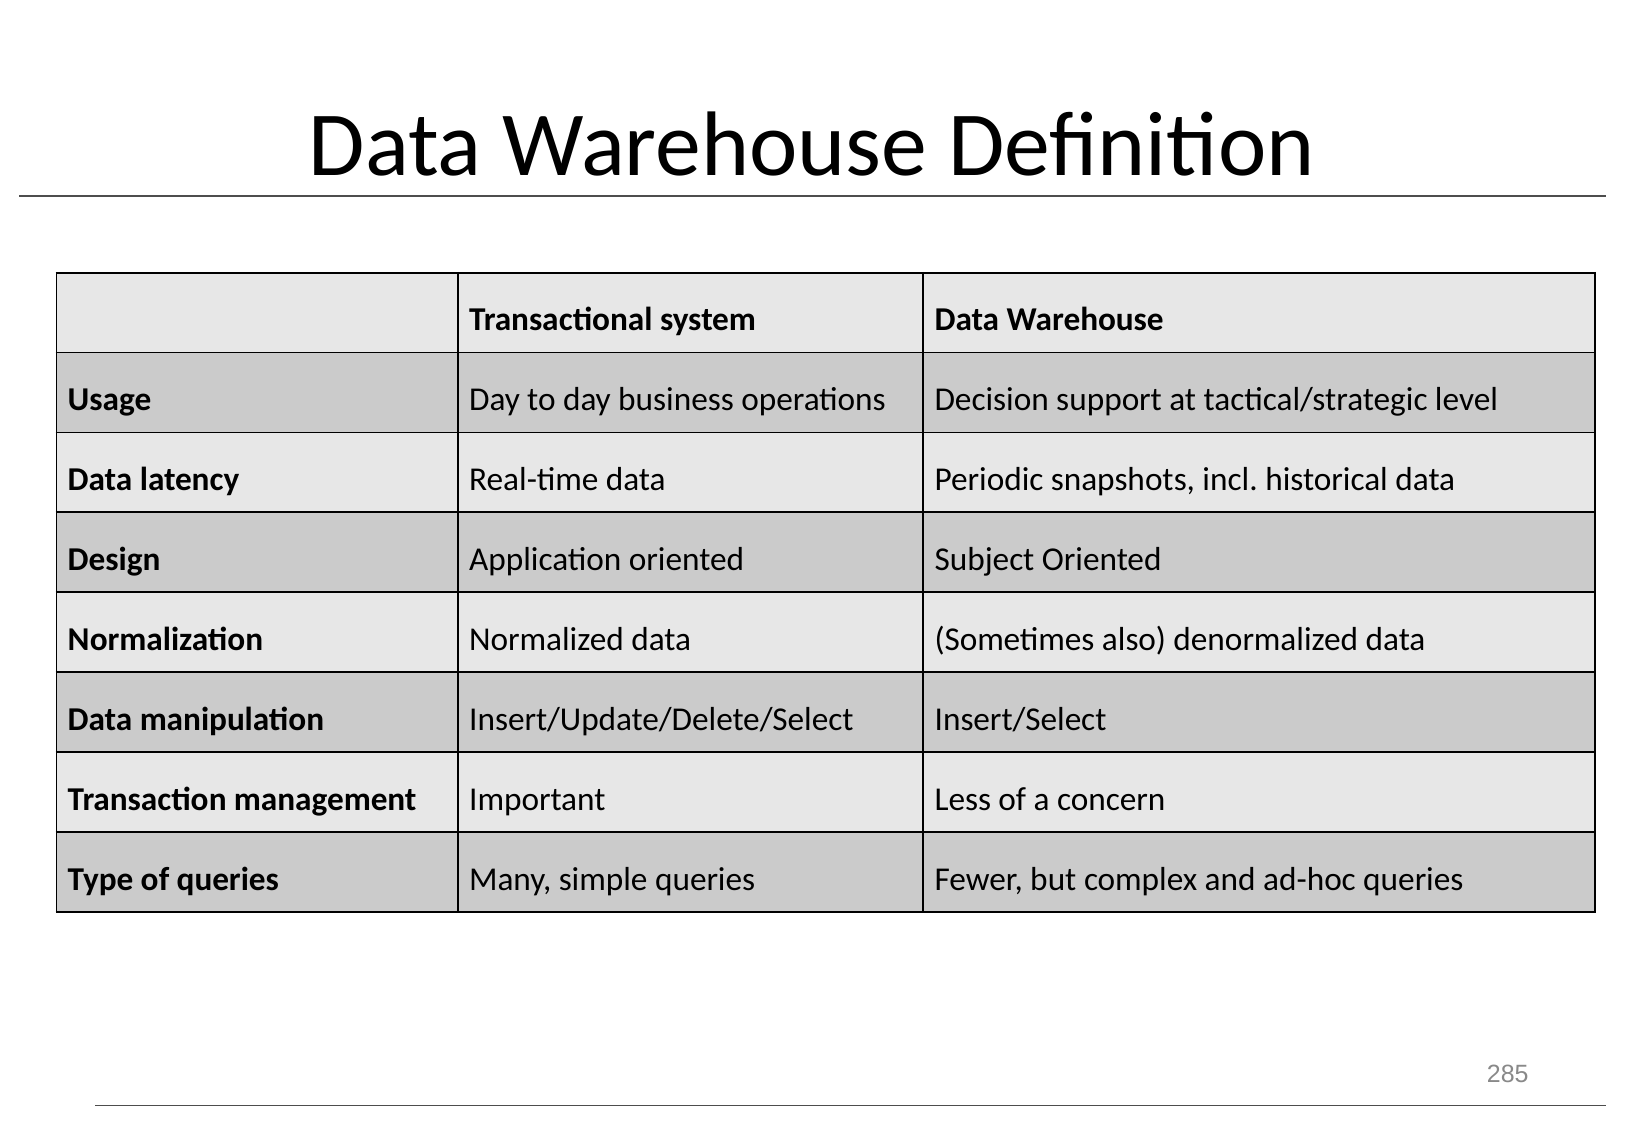

# Data Warehouse Definition
|  | Transactional system | Data Warehouse |
| --- | --- | --- |
| Usage | Day to day business operations | Decision support at tactical/strategic level |
| Data latency | Real-time data | Periodic snapshots, incl. historical data |
| Design | Application oriented | Subject Oriented |
| Normalization | Normalized data | (Sometimes also) denormalized data |
| Data manipulation | Insert/Update/Delete/Select | Insert/Select |
| Transaction management | Important | Less of a concern |
| Type of queries | Many, simple queries | Fewer, but complex and ad-hoc queries |
285